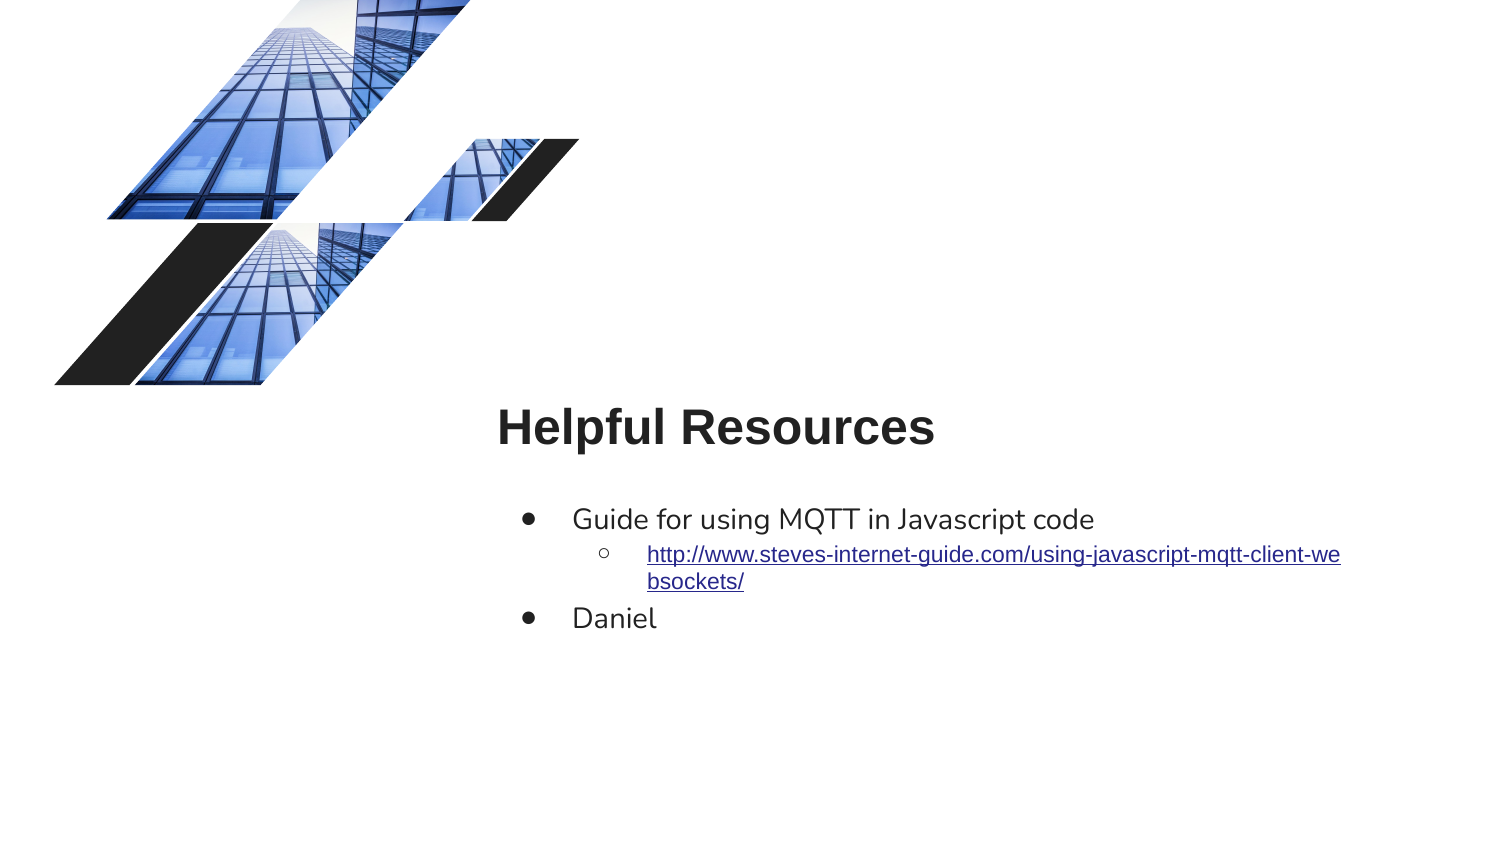

# Helpful Resources
Guide for using MQTT in Javascript code
http://www.steves-internet-guide.com/using-javascript-mqtt-client-websockets/
Daniel